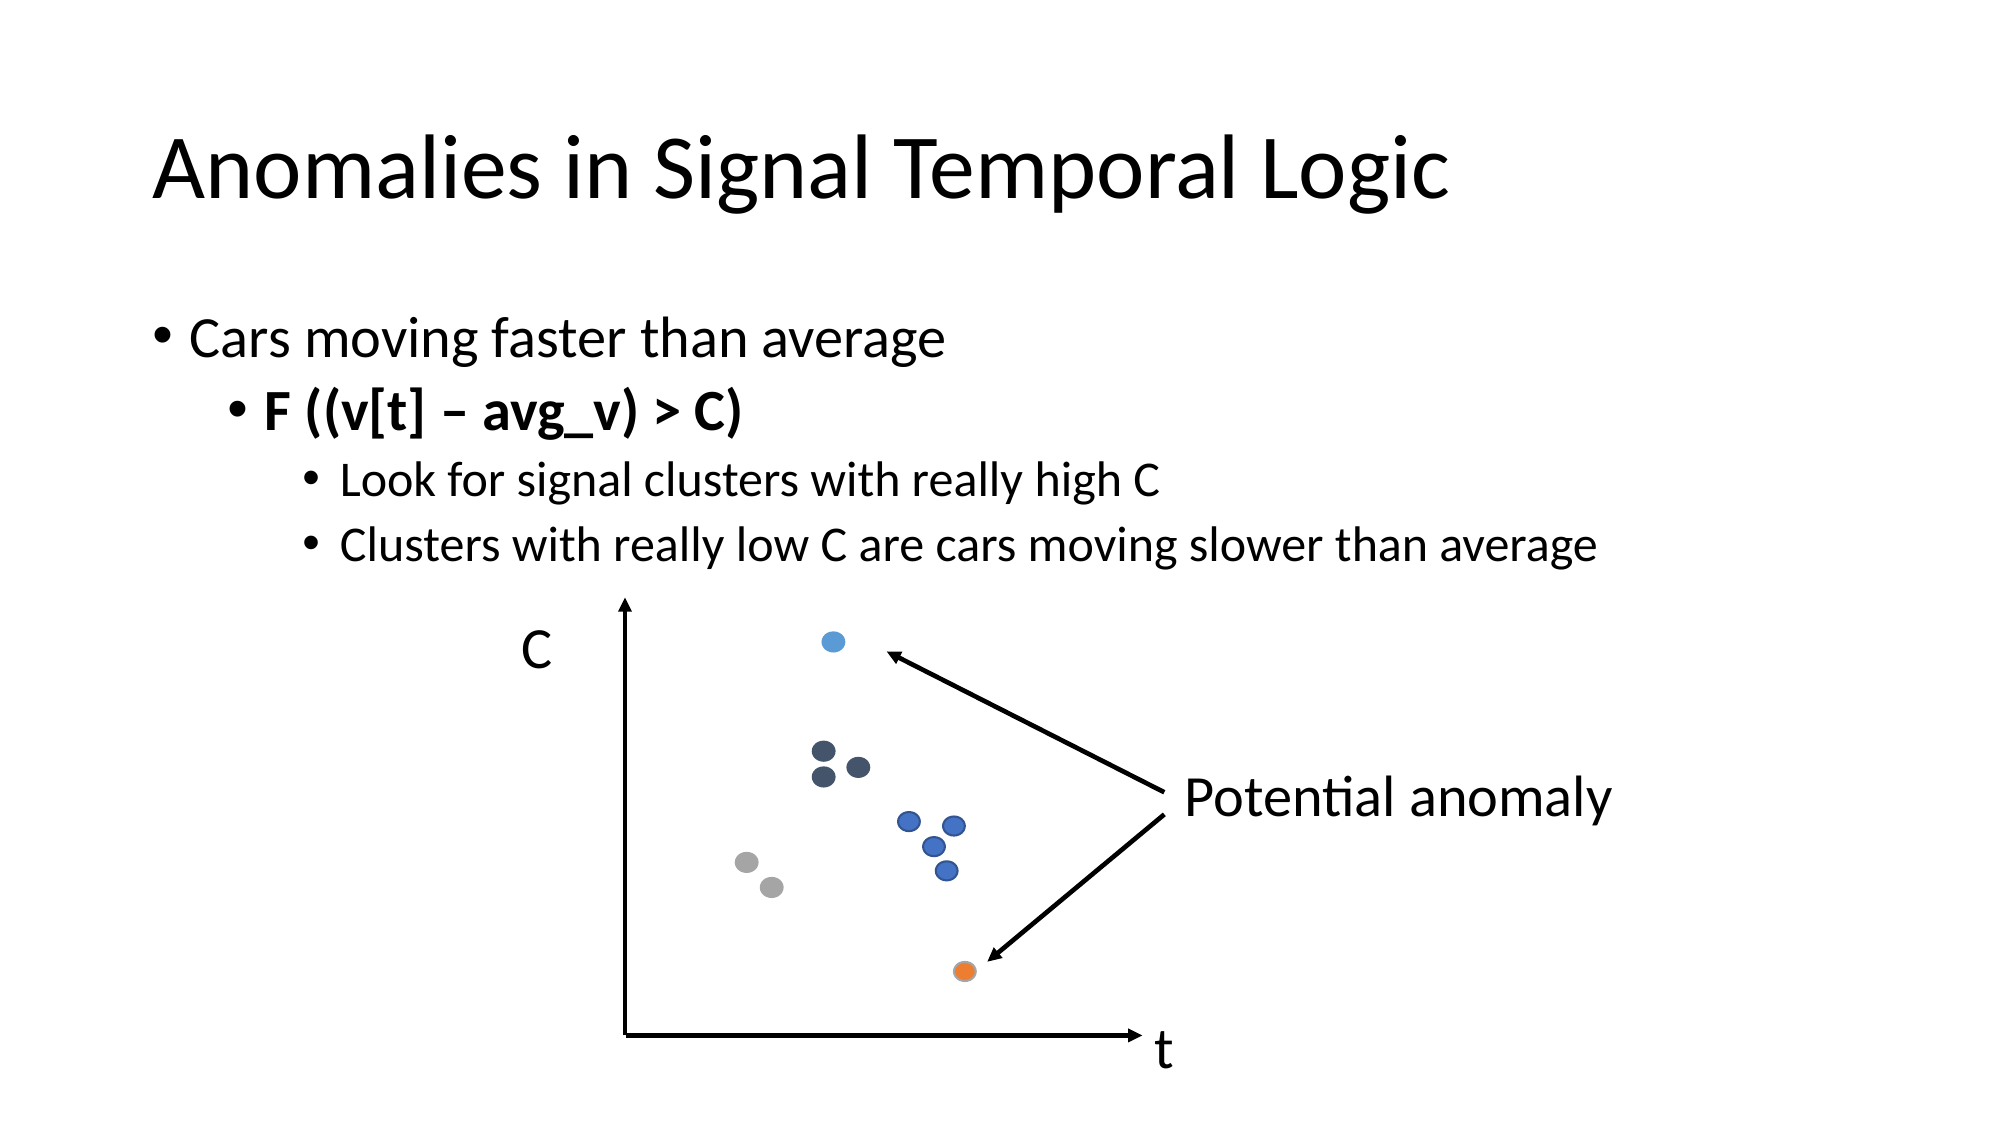

# Anomalies in Signal Temporal Logic
Cars moving faster than average
F ((v[t] – avg_v) > C)
Look for signal clusters with really high C
Clusters with really low C are cars moving slower than average

C

Potential anomaly

t